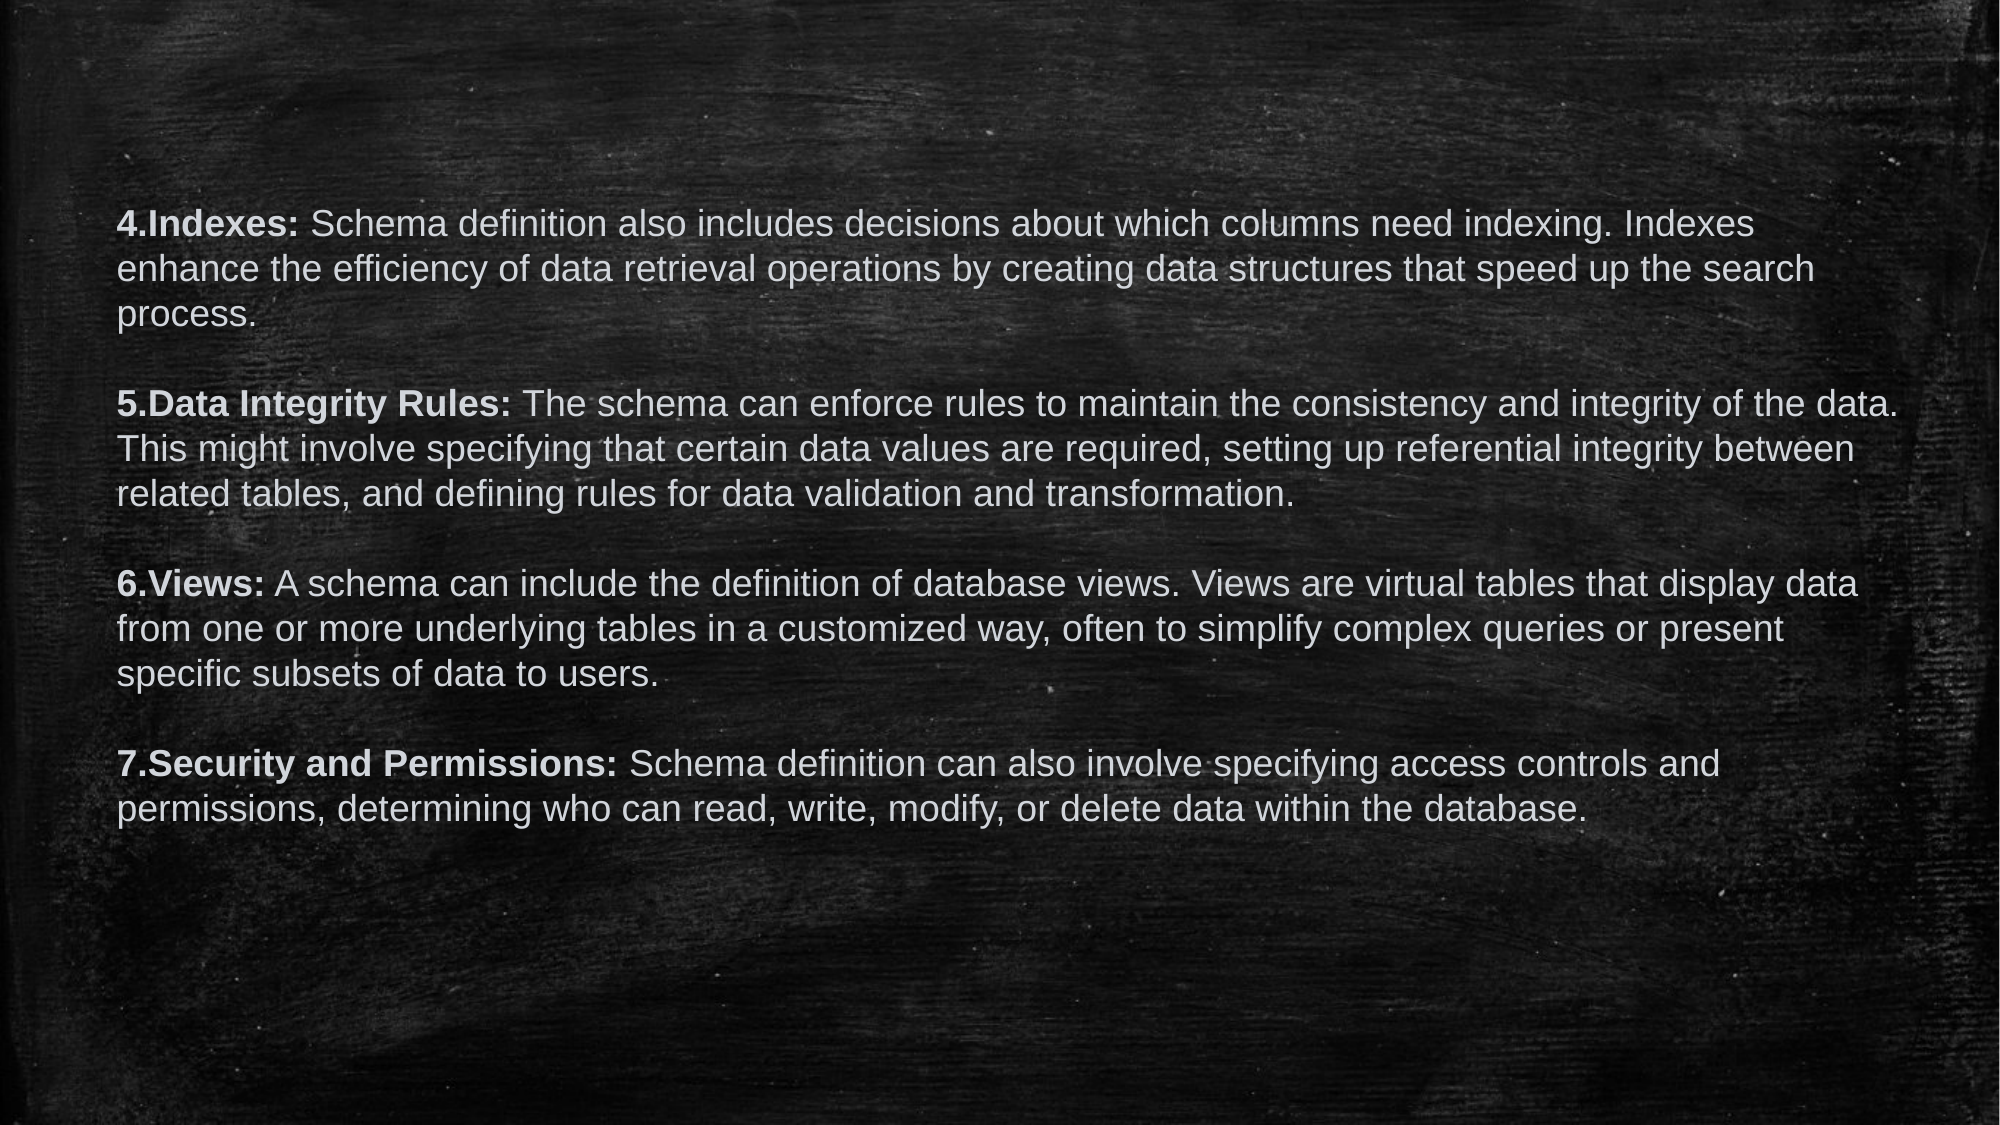

4.Indexes: Schema definition also includes decisions about which columns need indexing. Indexes enhance the efficiency of data retrieval operations by creating data structures that speed up the search process.

5.Data Integrity Rules: The schema can enforce rules to maintain the consistency and integrity of the data. This might involve specifying that certain data values are required, setting up referential integrity between related tables, and defining rules for data validation and transformation.

6.Views: A schema can include the definition of database views. Views are virtual tables that display data from one or more underlying tables in a customized way, often to simplify complex queries or present specific subsets of data to users.

7.Security and Permissions: Schema definition can also involve specifying access controls and permissions, determining who can read, write, modify, or delete data within the database.